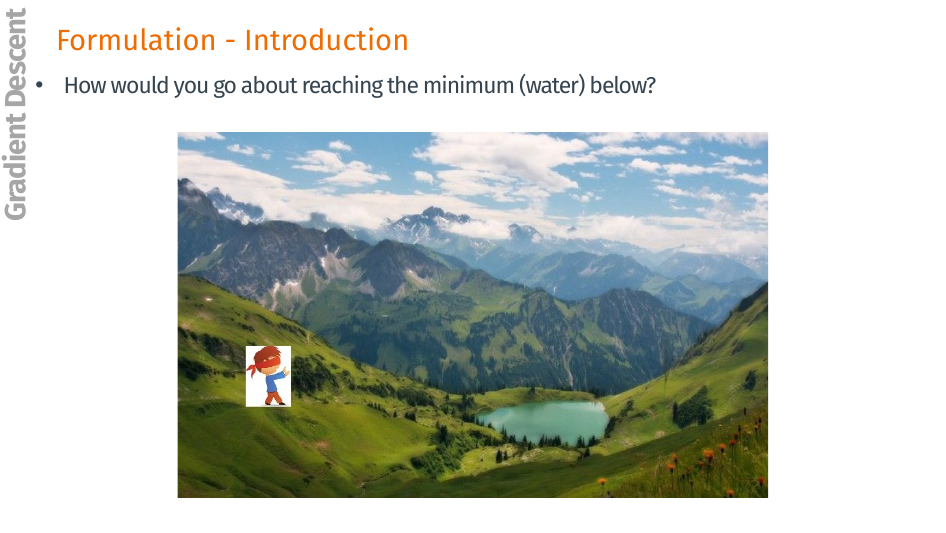

Formulation - Introduction
How would you go about reaching the minimum (water) below?

Gradient Descent